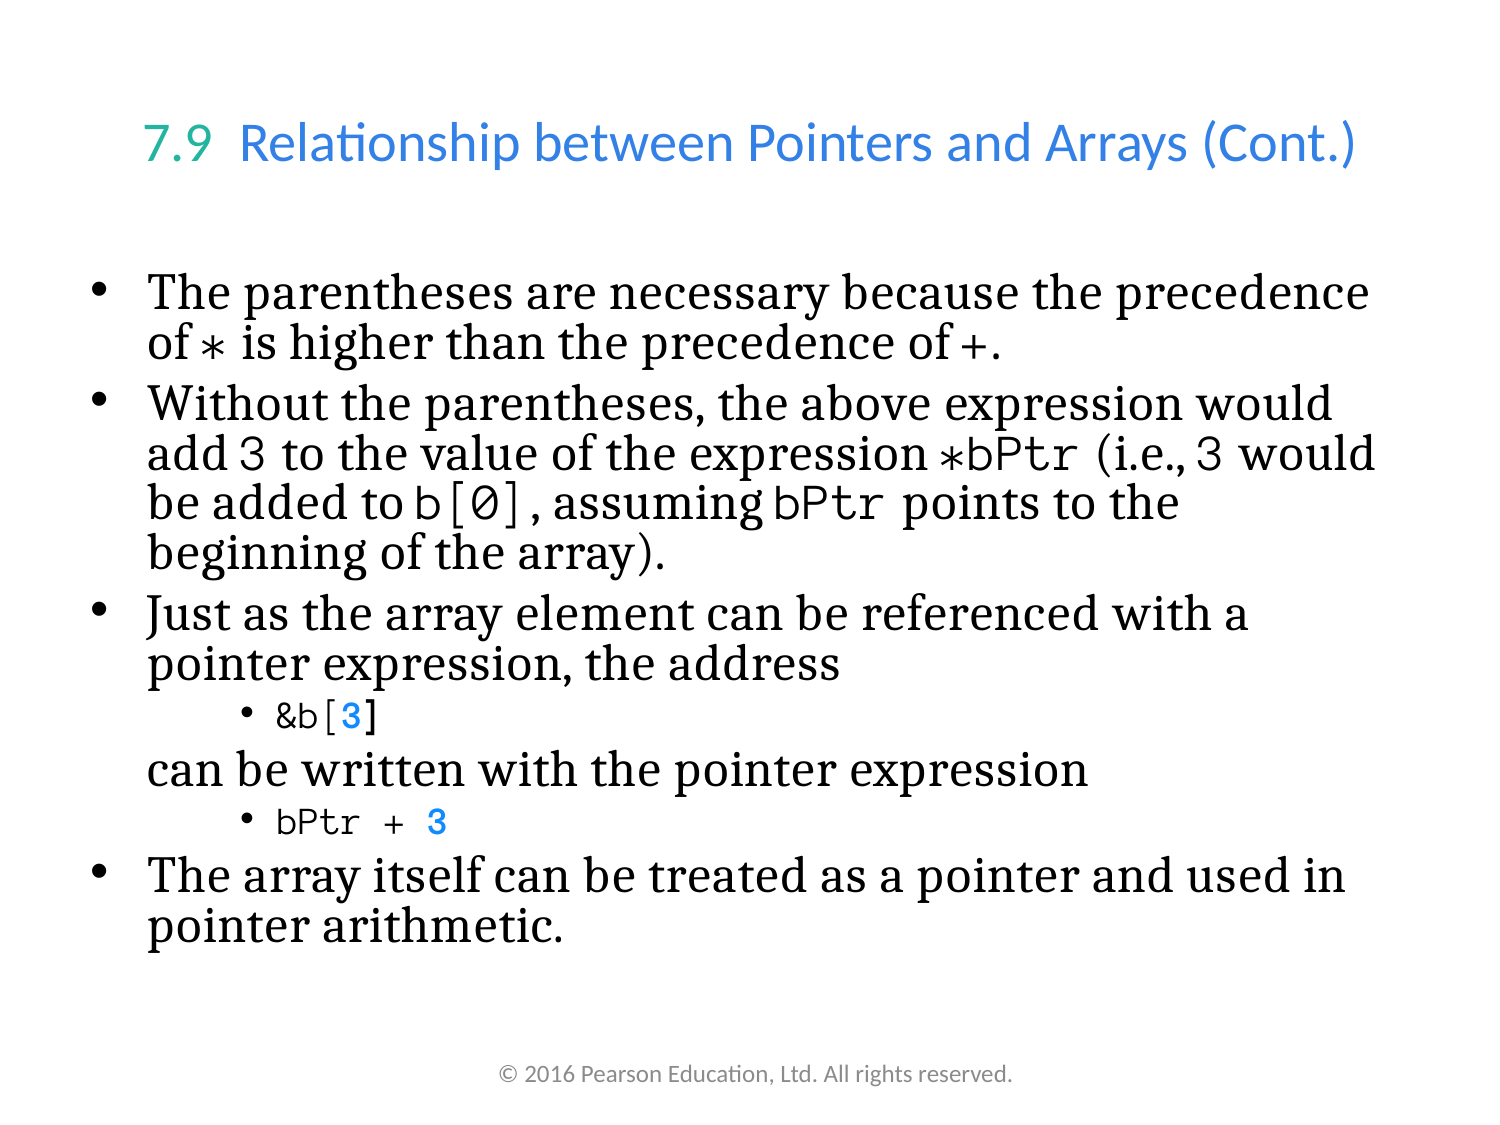

# 7.9  Relationship between Pointers and Arrays (Cont.)
The parentheses are necessary because the precedence of * is higher than the precedence of +.
Without the parentheses, the above expression would add 3 to the value of the expression *bPtr (i.e., 3 would be added to b[0], assuming bPtr points to the beginning of the array).
Just as the array element can be referenced with a pointer expression, the address
&b[3]
	can be written with the pointer expression
bPtr + 3
The array itself can be treated as a pointer and used in pointer arithmetic.
© 2016 Pearson Education, Ltd. All rights reserved.